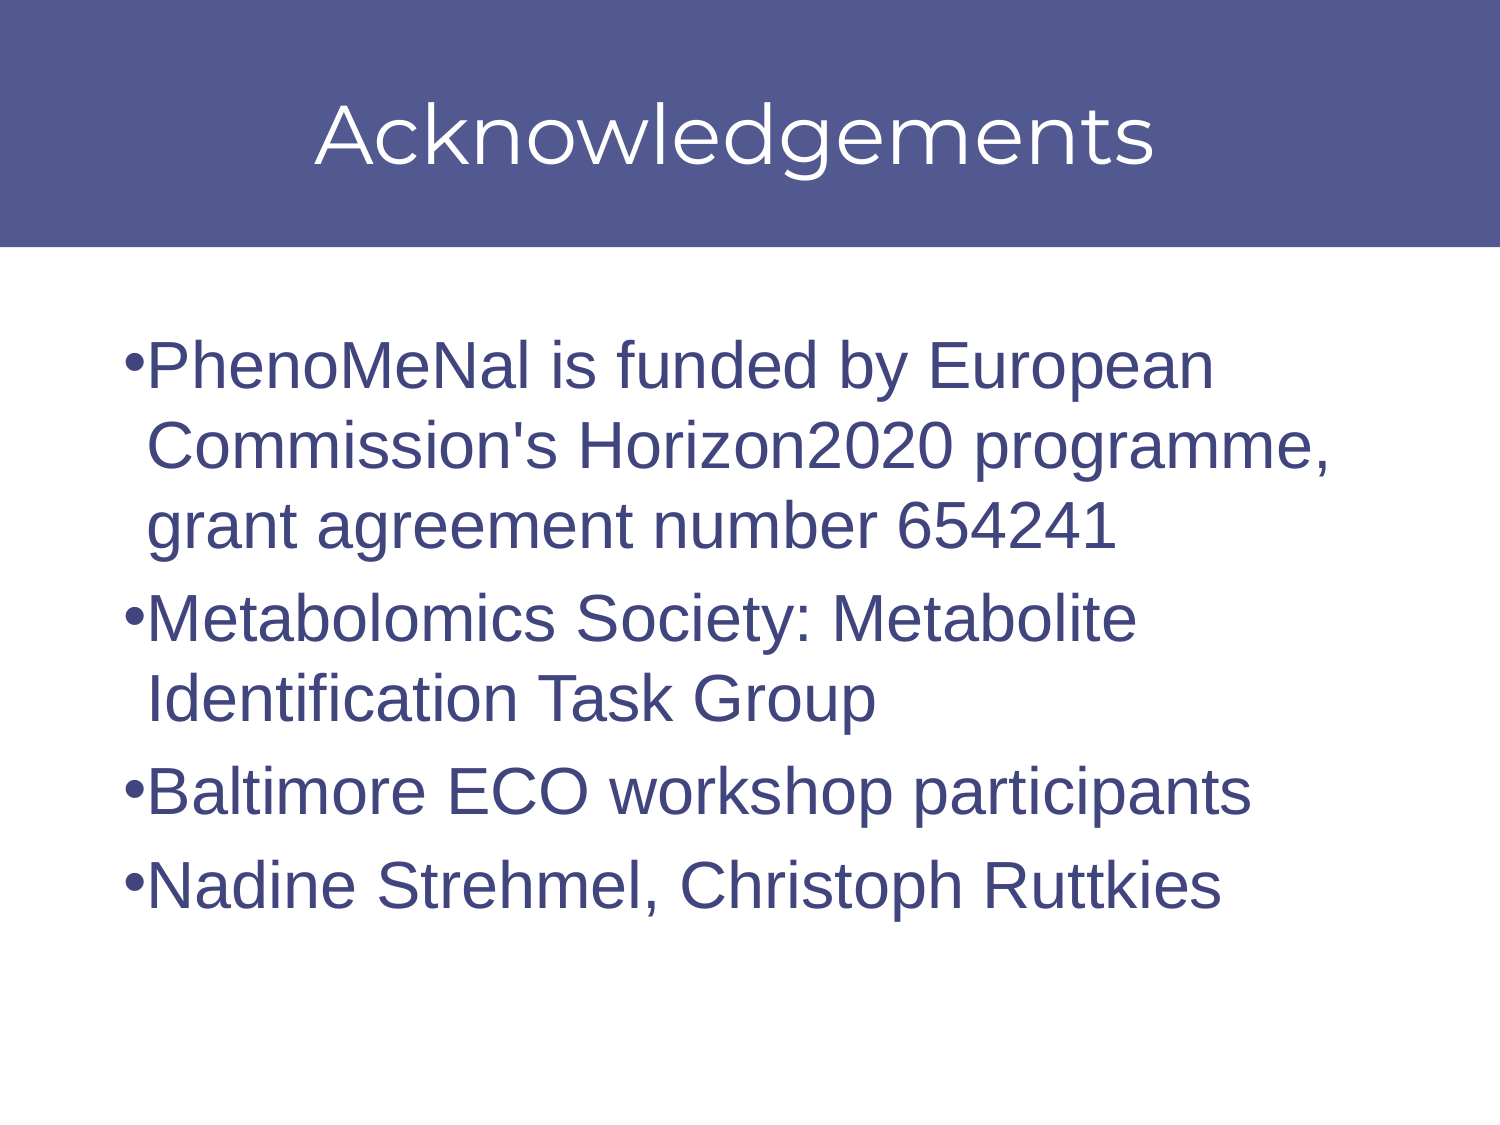

# Acknowledgements
PhenoMeNal is funded by European Commission's Horizon2020 programme, grant agreement number 654241
Metabolomics Society: Metabolite Identification Task Group
Baltimore ECO workshop participants
Nadine Strehmel, Christoph Ruttkies